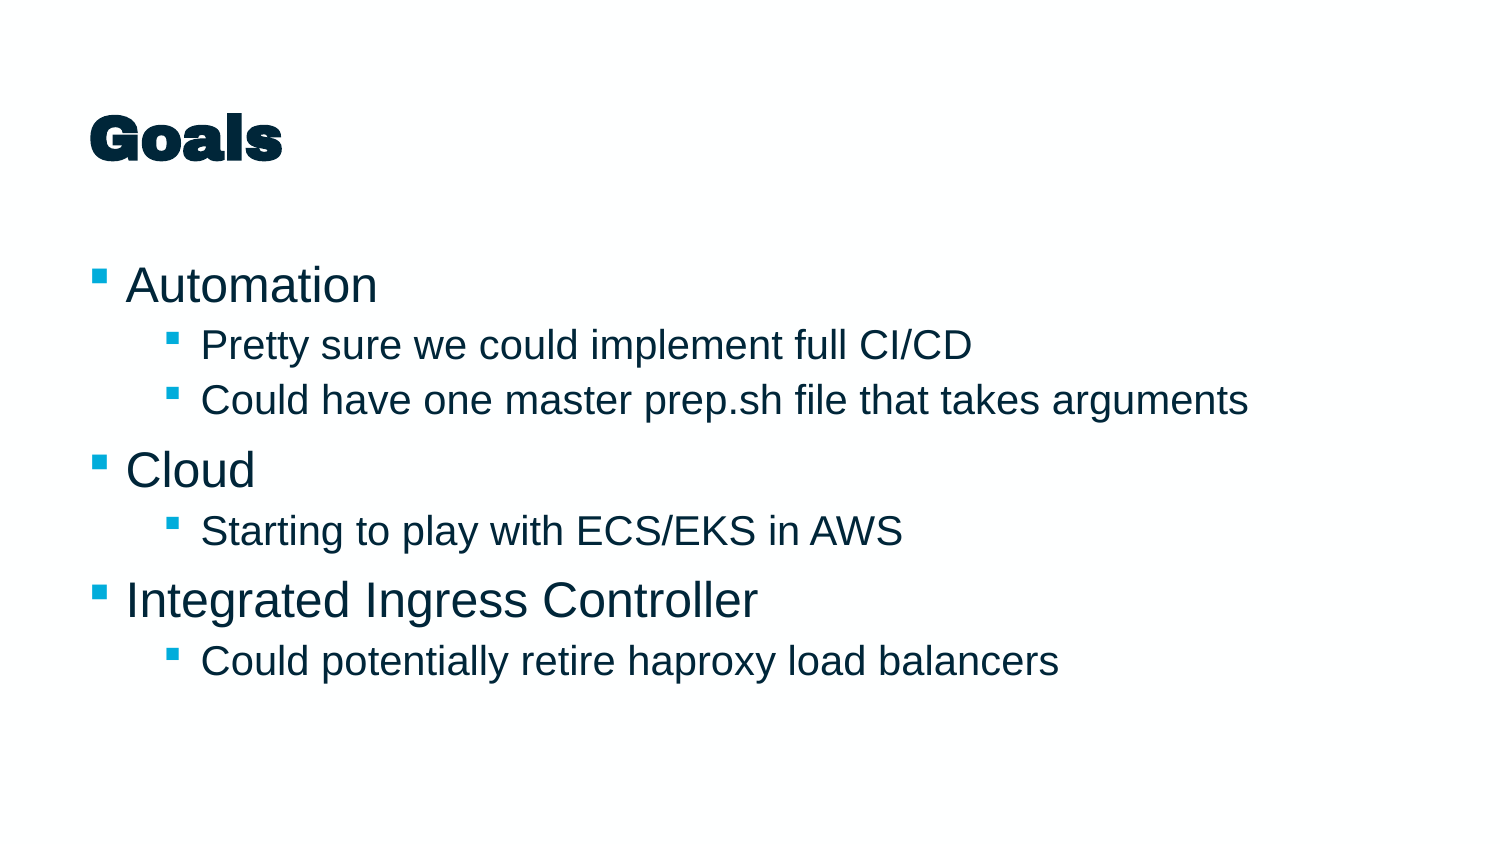

# Goals
Automation
Pretty sure we could implement full CI/CD
Could have one master prep.sh file that takes arguments
Cloud
Starting to play with ECS/EKS in AWS
Integrated Ingress Controller
Could potentially retire haproxy load balancers